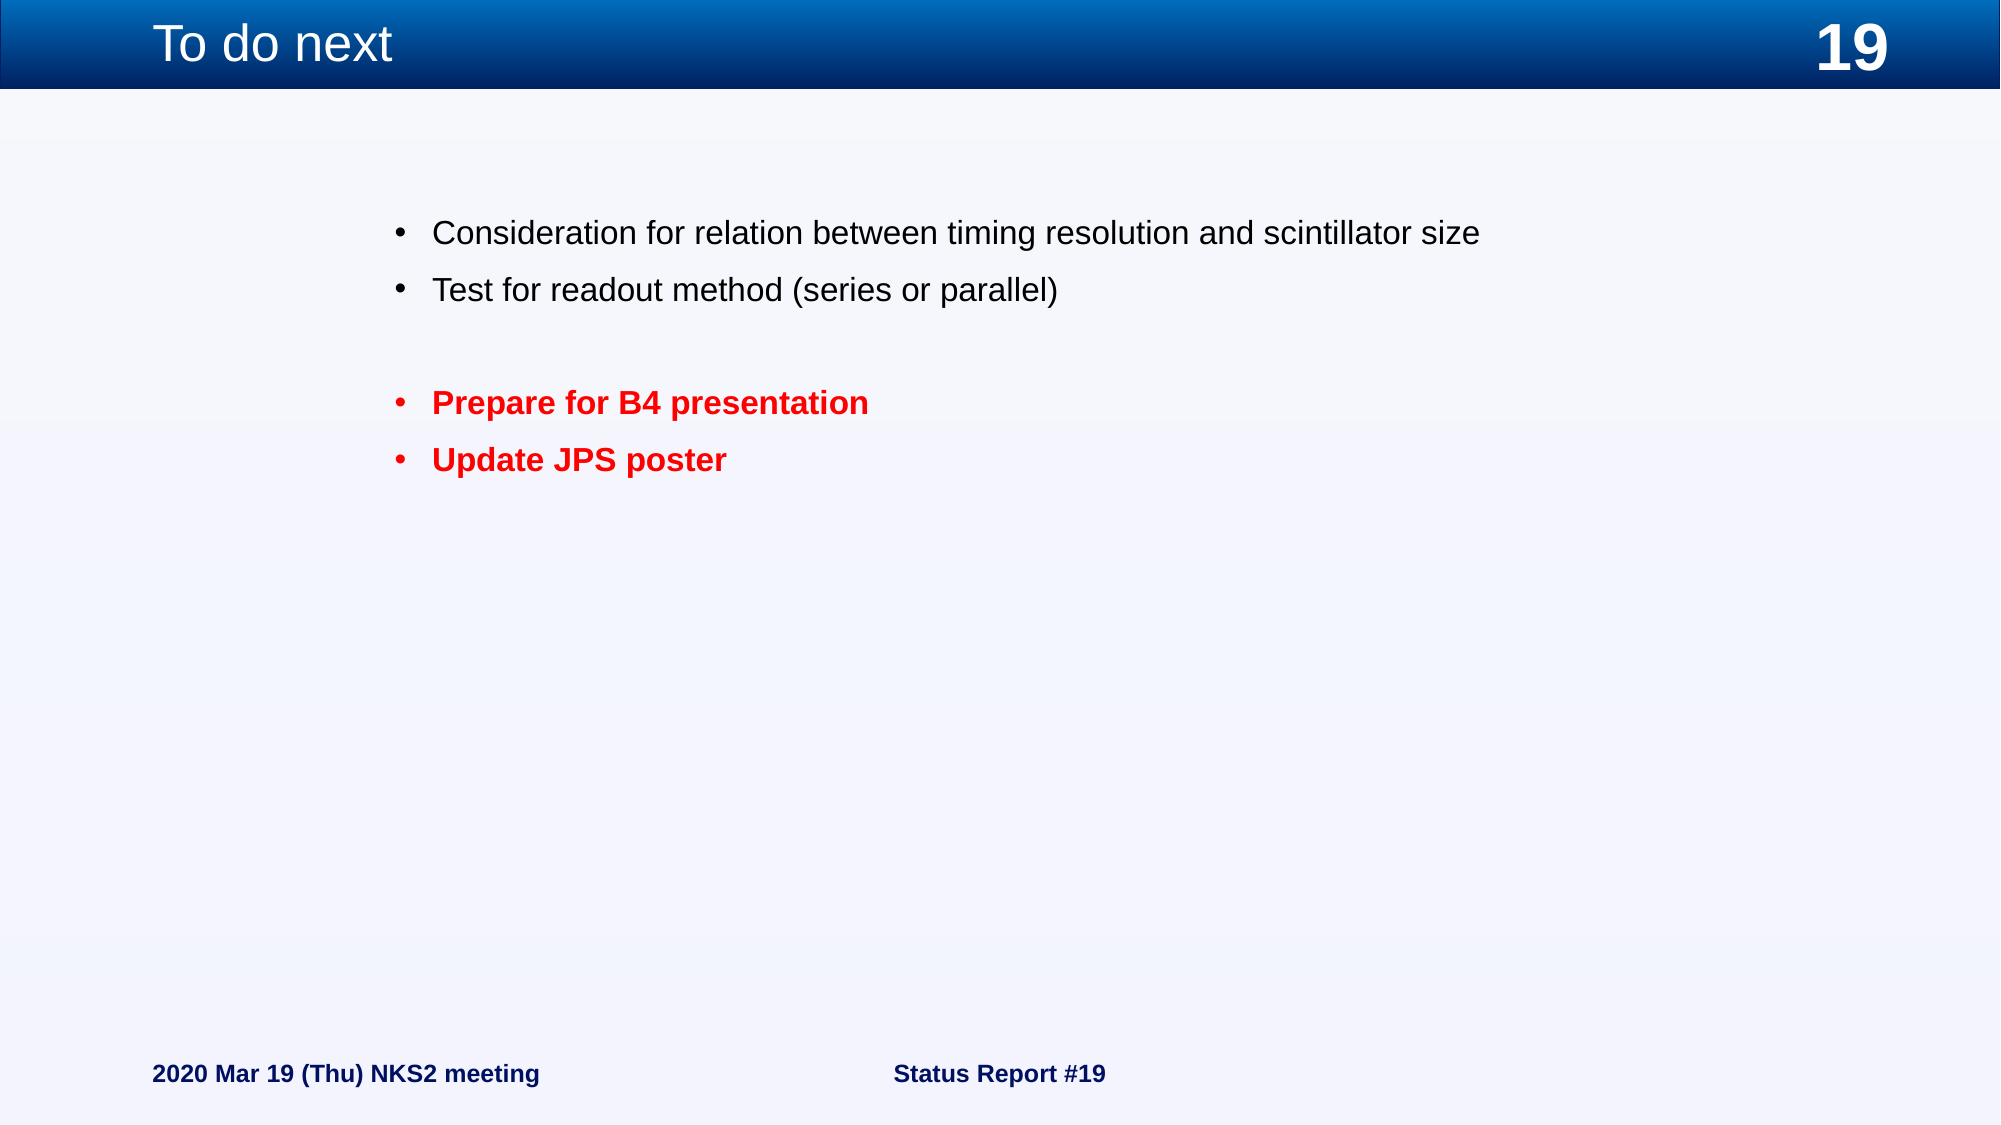

# To do next
Consideration for relation between timing resolution and scintillator size
Test for readout method (series or parallel)

Prepare for B4 presentation
Update JPS poster
2020 Mar 19 (Thu) NKS2 meeting
Status Report #19